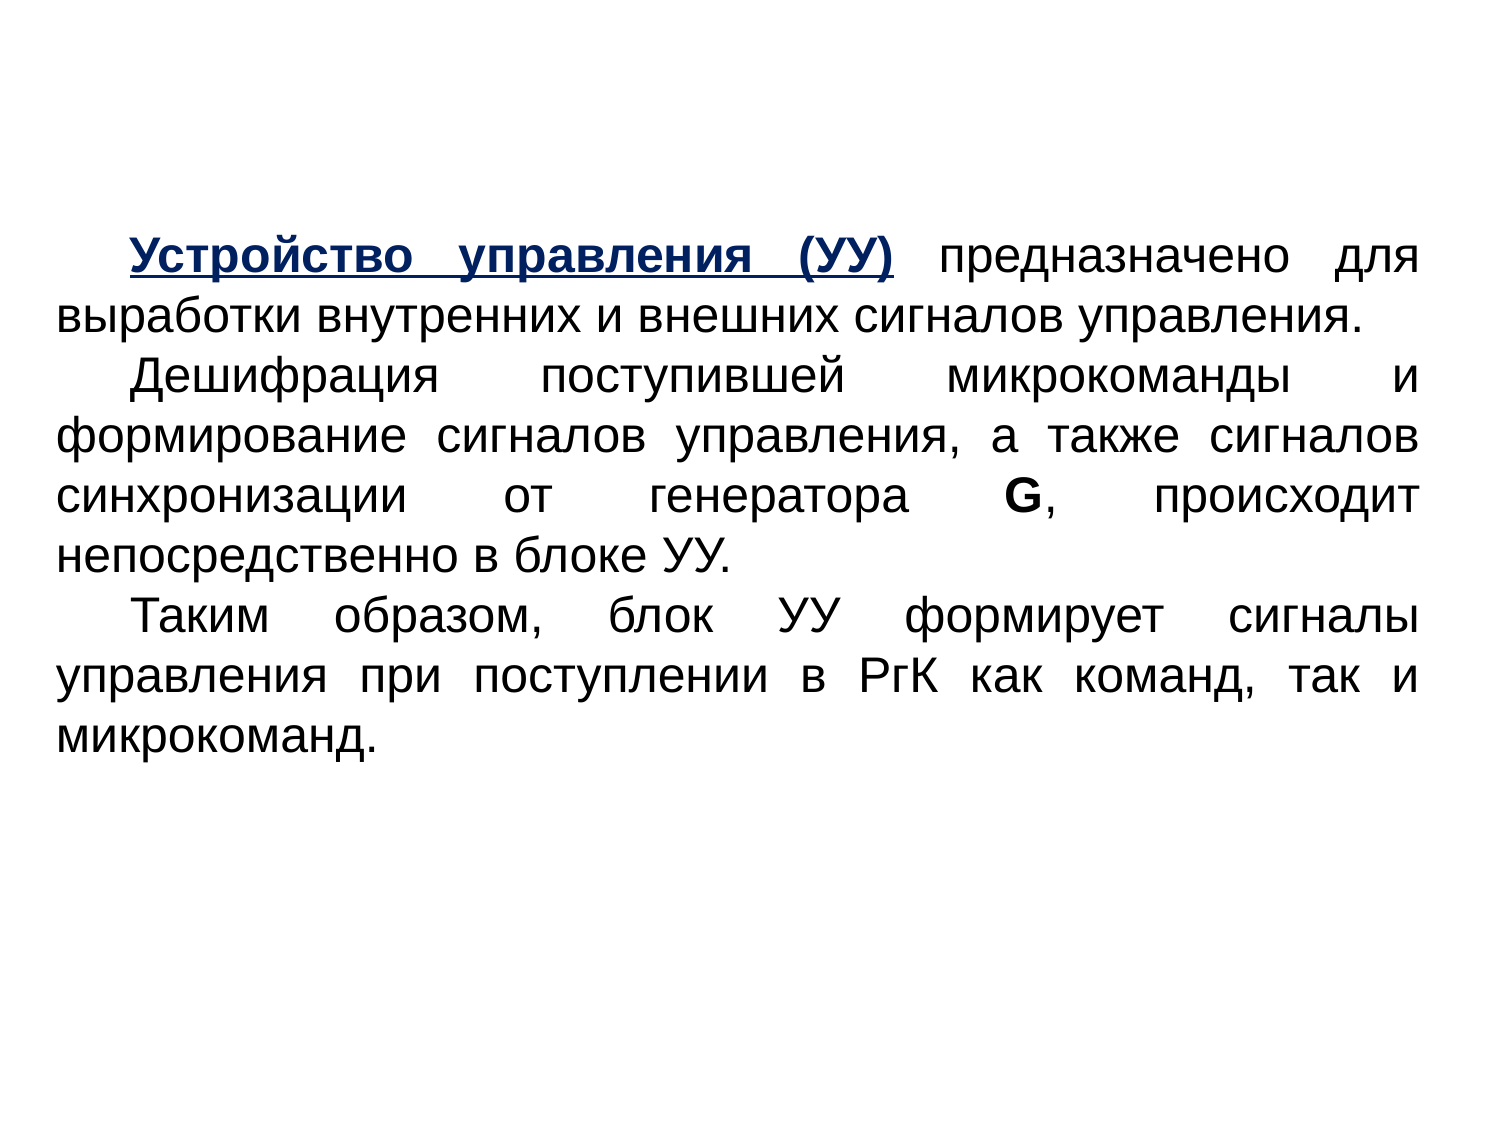

Устройство управления (УУ) предназначено для выработки внутренних и внешних сигналов управления.
Дешифрация поступившей микрокоманды и формирование сигналов управления, а также сигналов синхронизации от генератора G, происходит непосредственно в блоке УУ.
Таким образом, блок УУ формирует сигналы управления при поступлении в РгК как команд, так и микрокоманд.